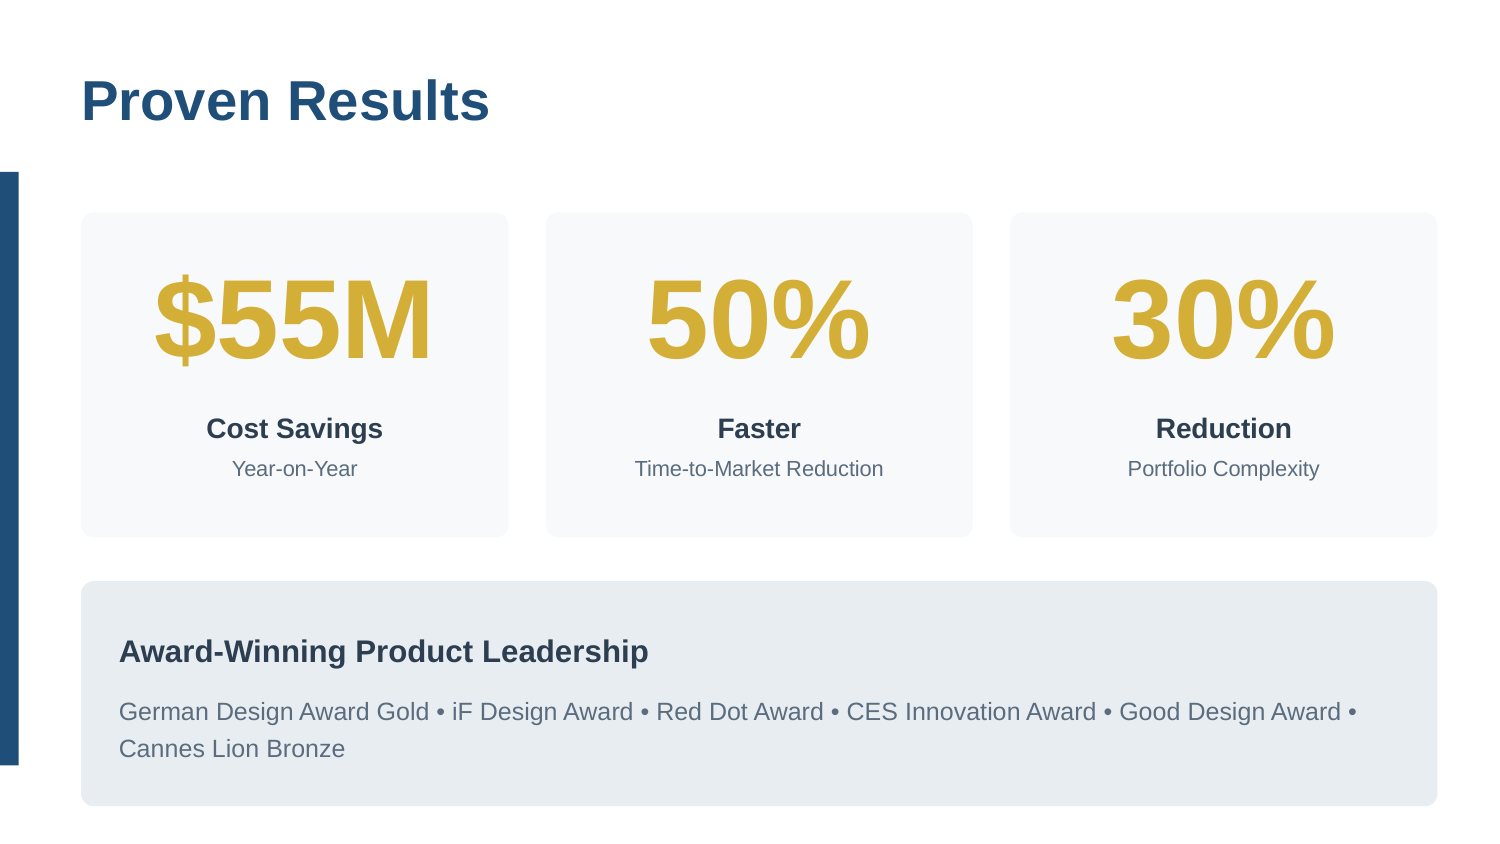

Proven Results

$55M
50%
30%
Cost Savings
Faster
Reduction
Year-on-Year
Time-to-Market Reduction
Portfolio Complexity

Award-Winning Product Leadership
German Design Award Gold • iF Design Award • Red Dot Award • CES Innovation Award • Good Design Award • Cannes Lion Bronze